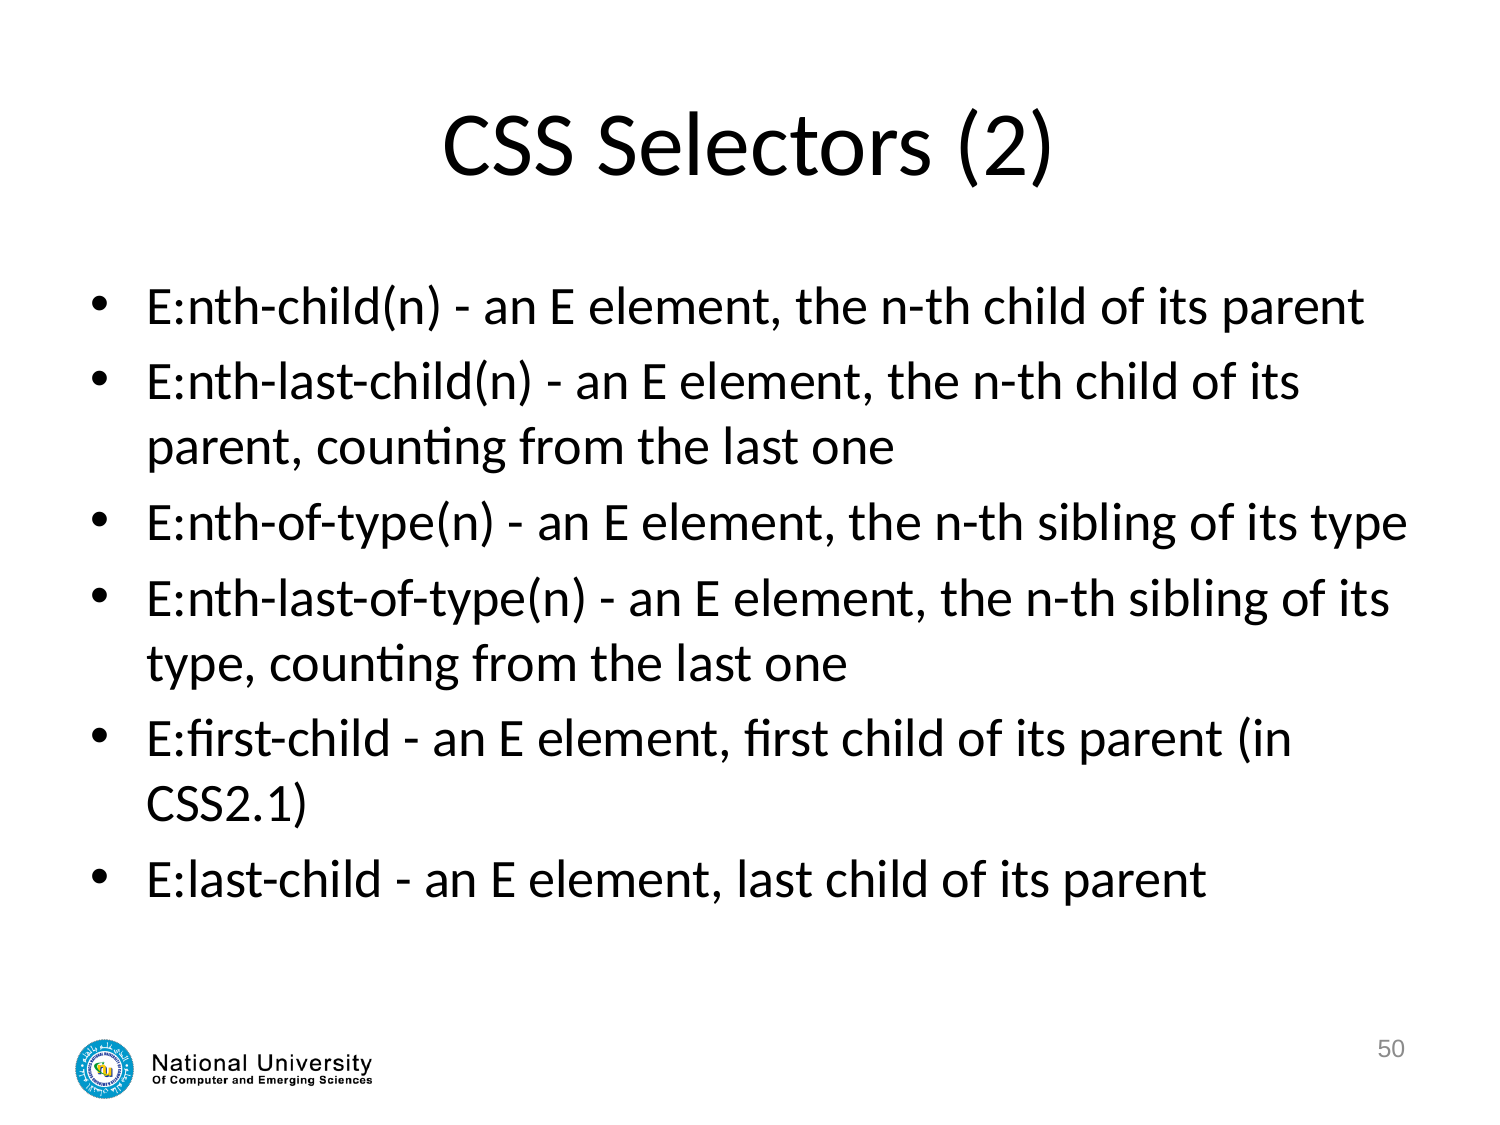

# CSS Selectors (2)
E:nth-child(n) - an E element, the n-th child of its parent
E:nth-last-child(n) - an E element, the n-th child of its parent, counting from the last one
E:nth-of-type(n) - an E element, the n-th sibling of its type
E:nth-last-of-type(n) - an E element, the n-th sibling of its type, counting from the last one
E:first-child - an E element, first child of its parent (in CSS2.1)
E:last-child - an E element, last child of its parent
50